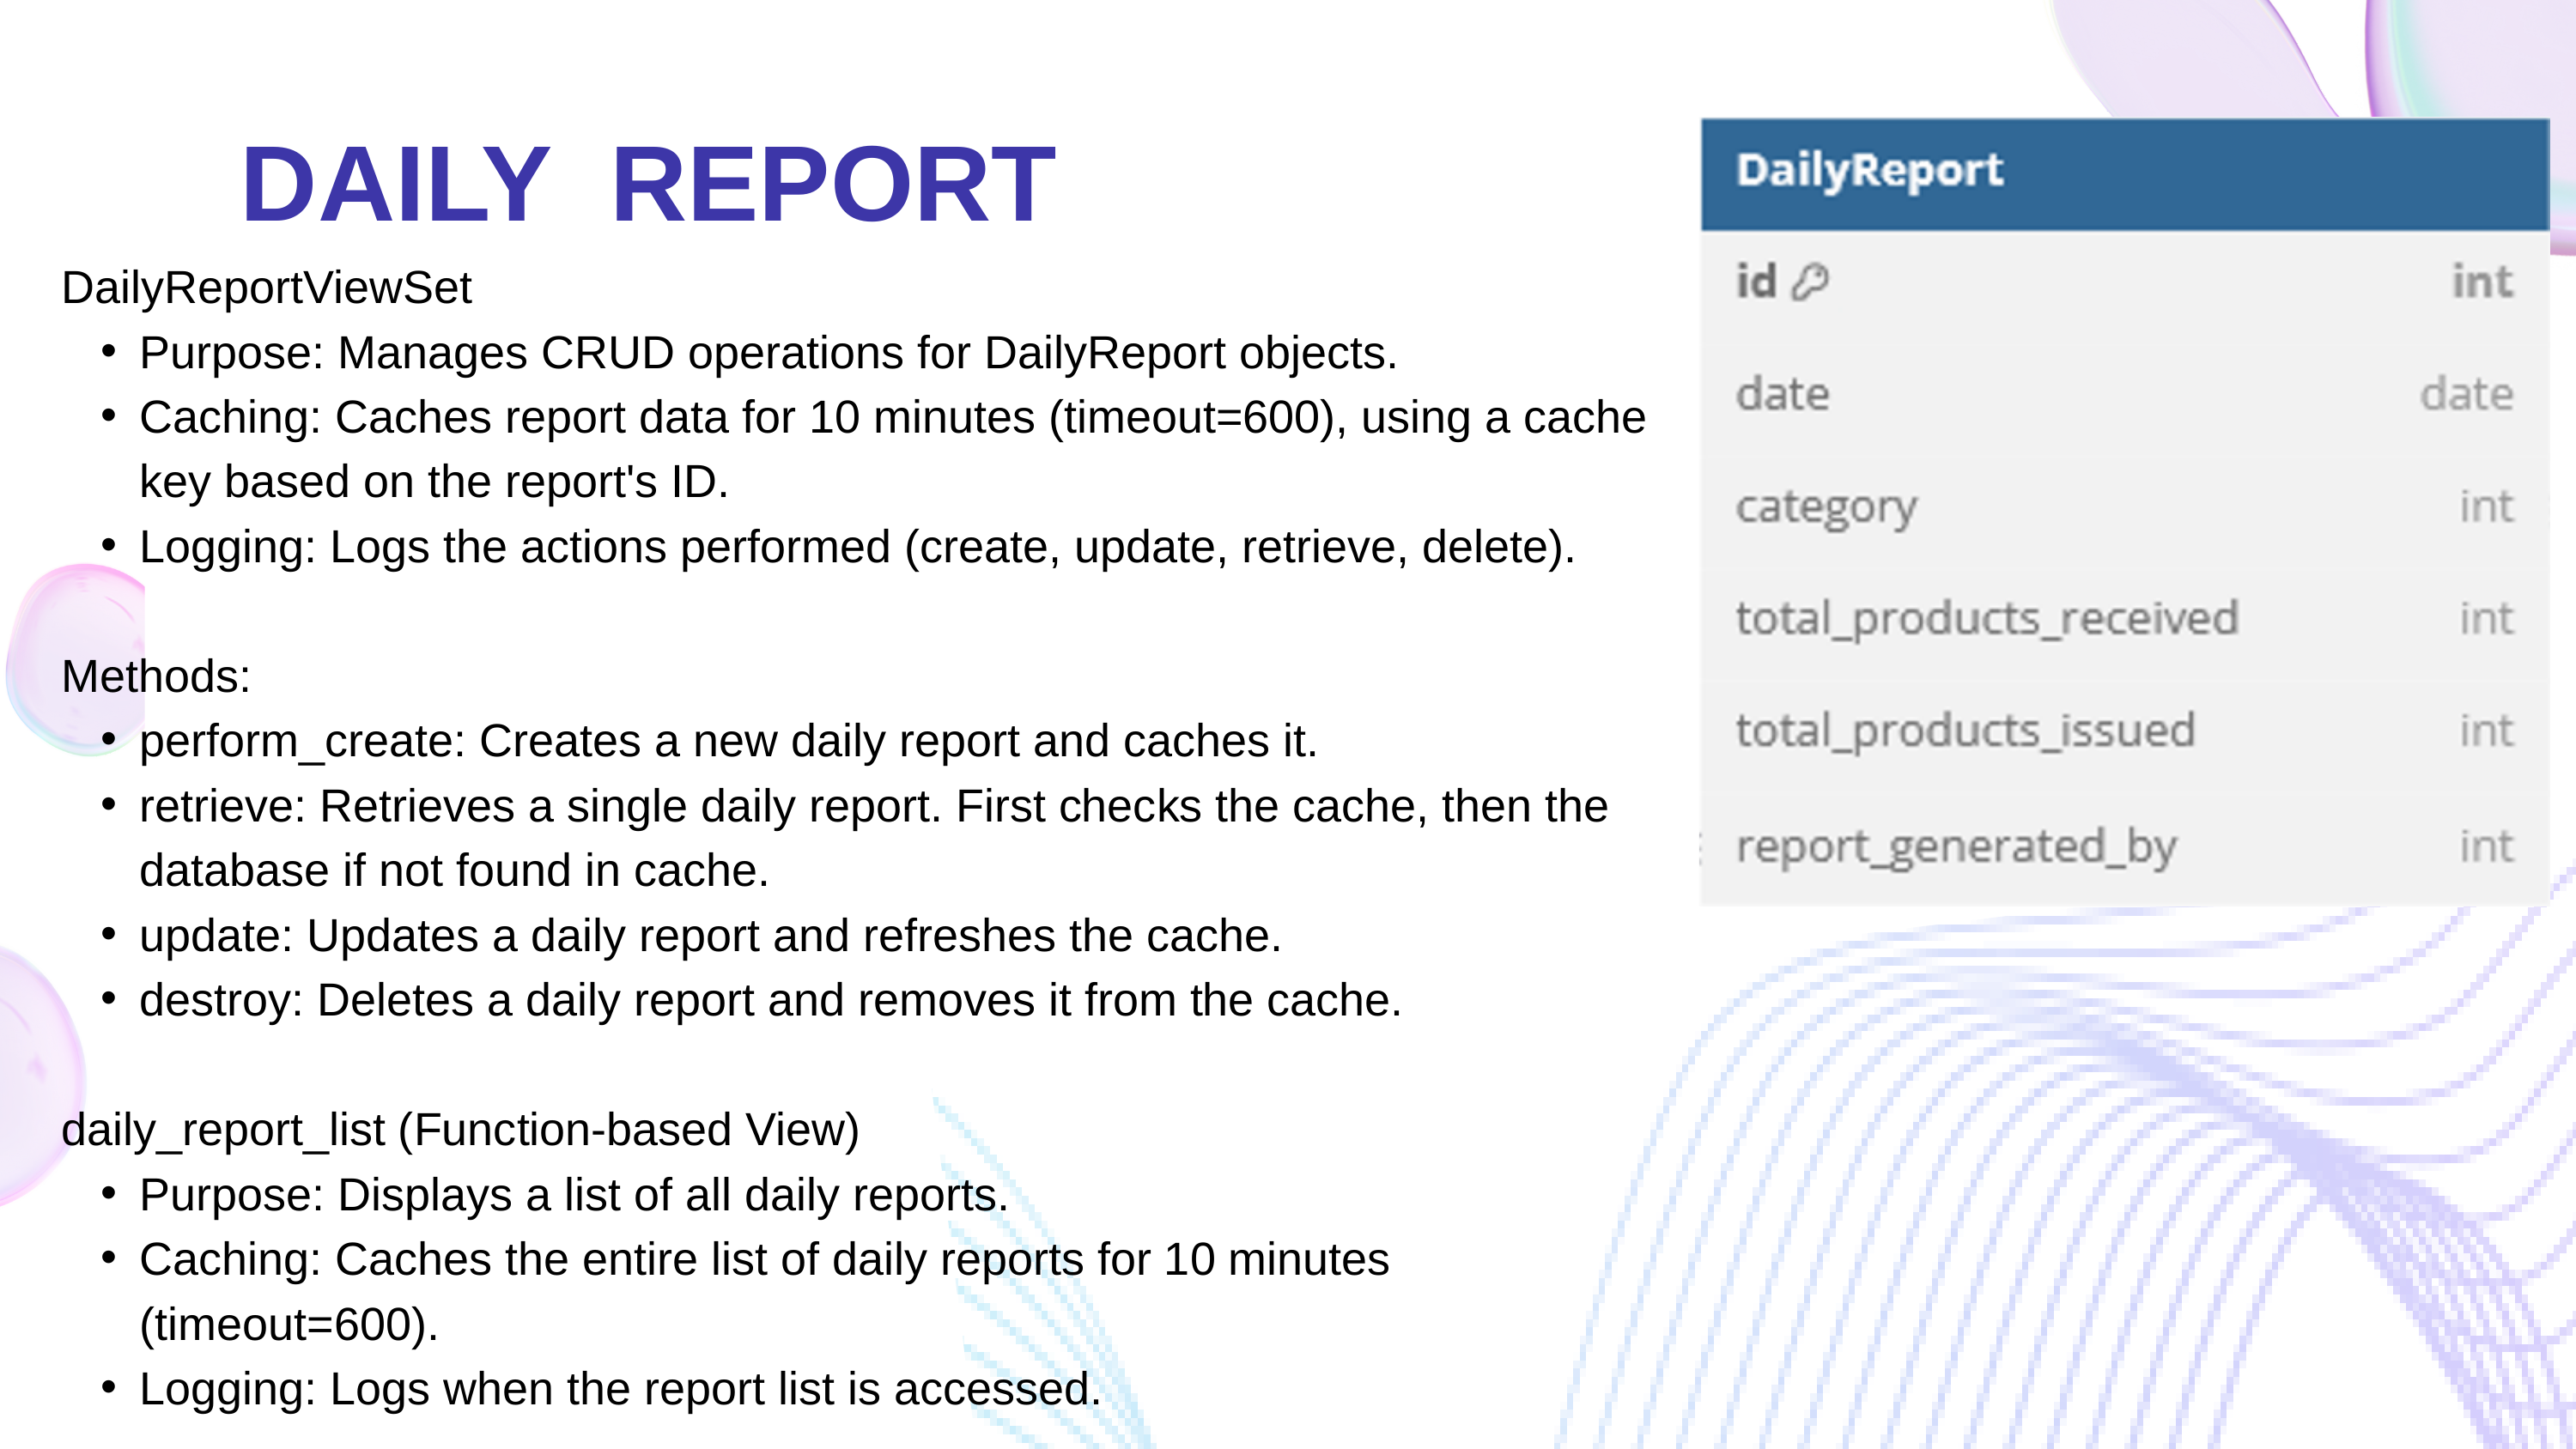

DAILY  REPORT
DailyReportViewSet
Purpose: Manages CRUD operations for DailyReport objects.
Caching: Caches report data for 10 minutes (timeout=600), using a cache key based on the report's ID.
Logging: Logs the actions performed (create, update, retrieve, delete).

Methods:
perform_create: Creates a new daily report and caches it.
retrieve: Retrieves a single daily report. First checks the cache, then the database if not found in cache.
update: Updates a daily report and refreshes the cache.
destroy: Deletes a daily report and removes it from the cache.

daily_report_list (Function-based View)
Purpose: Displays a list of all daily reports.
Caching: Caches the entire list of daily reports for 10 minutes (timeout=600).
Logging: Logs when the report list is accessed.